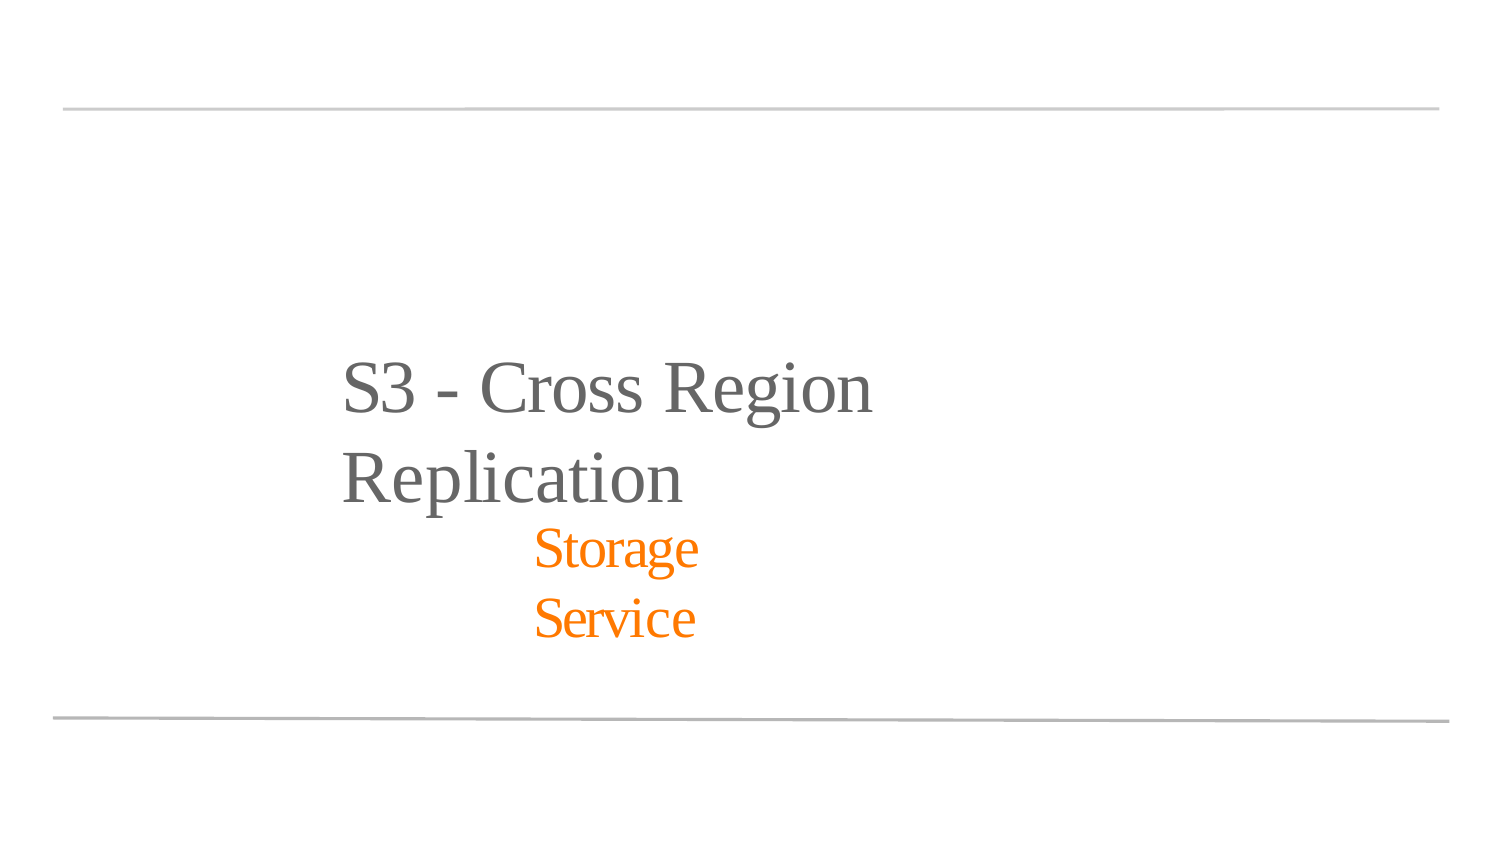

S3 - Cross Region Replication
Storage Service